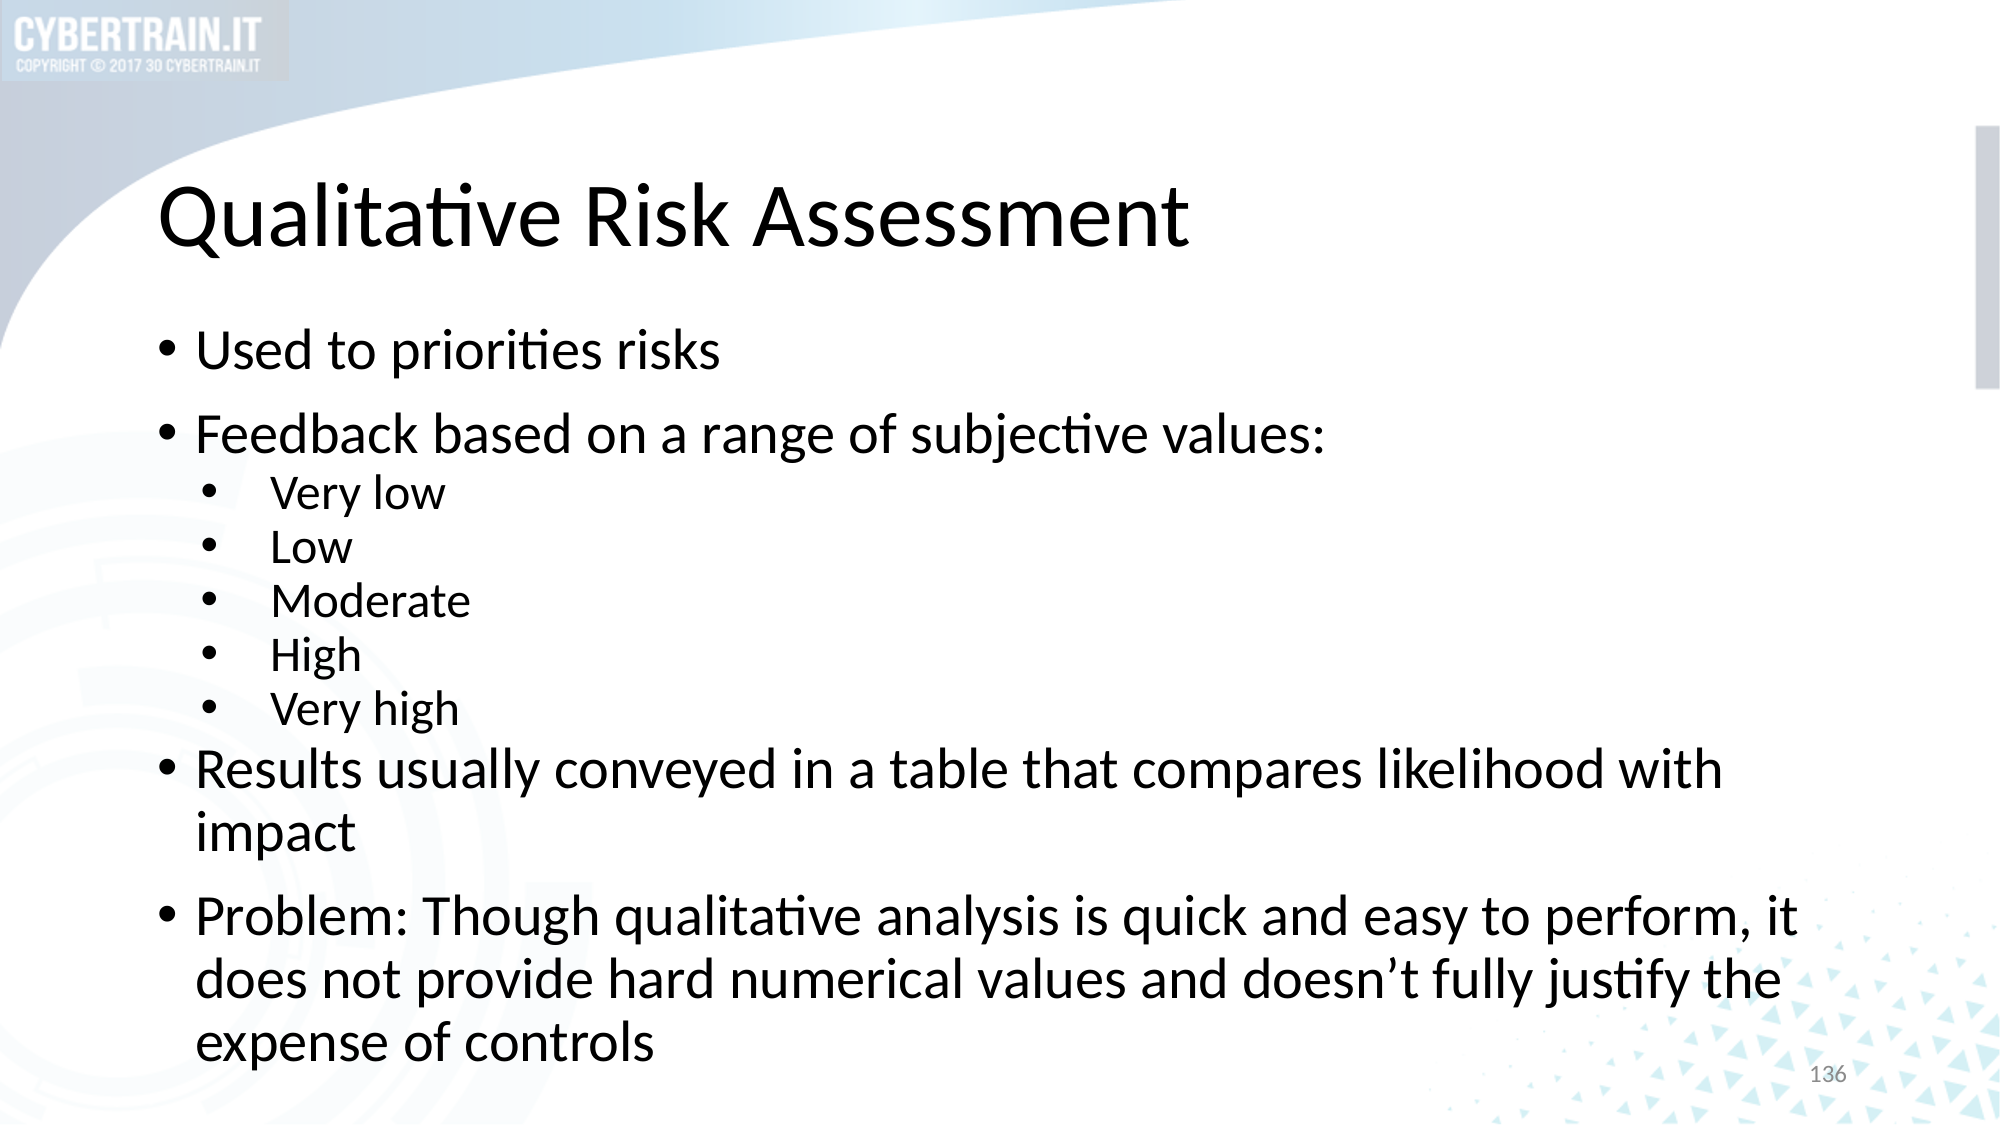

# Qualitative Risk Assessment
Used to priorities risks
Feedback based on a range of subjective values:
Very low
Low
Moderate
High
Very high
Results usually conveyed in a table that compares likelihood with  impact
Problem: Though qualitative analysis is quick and easy to perform, it does not provide hard numerical values and doesn’t fully justify the expense of controls

136